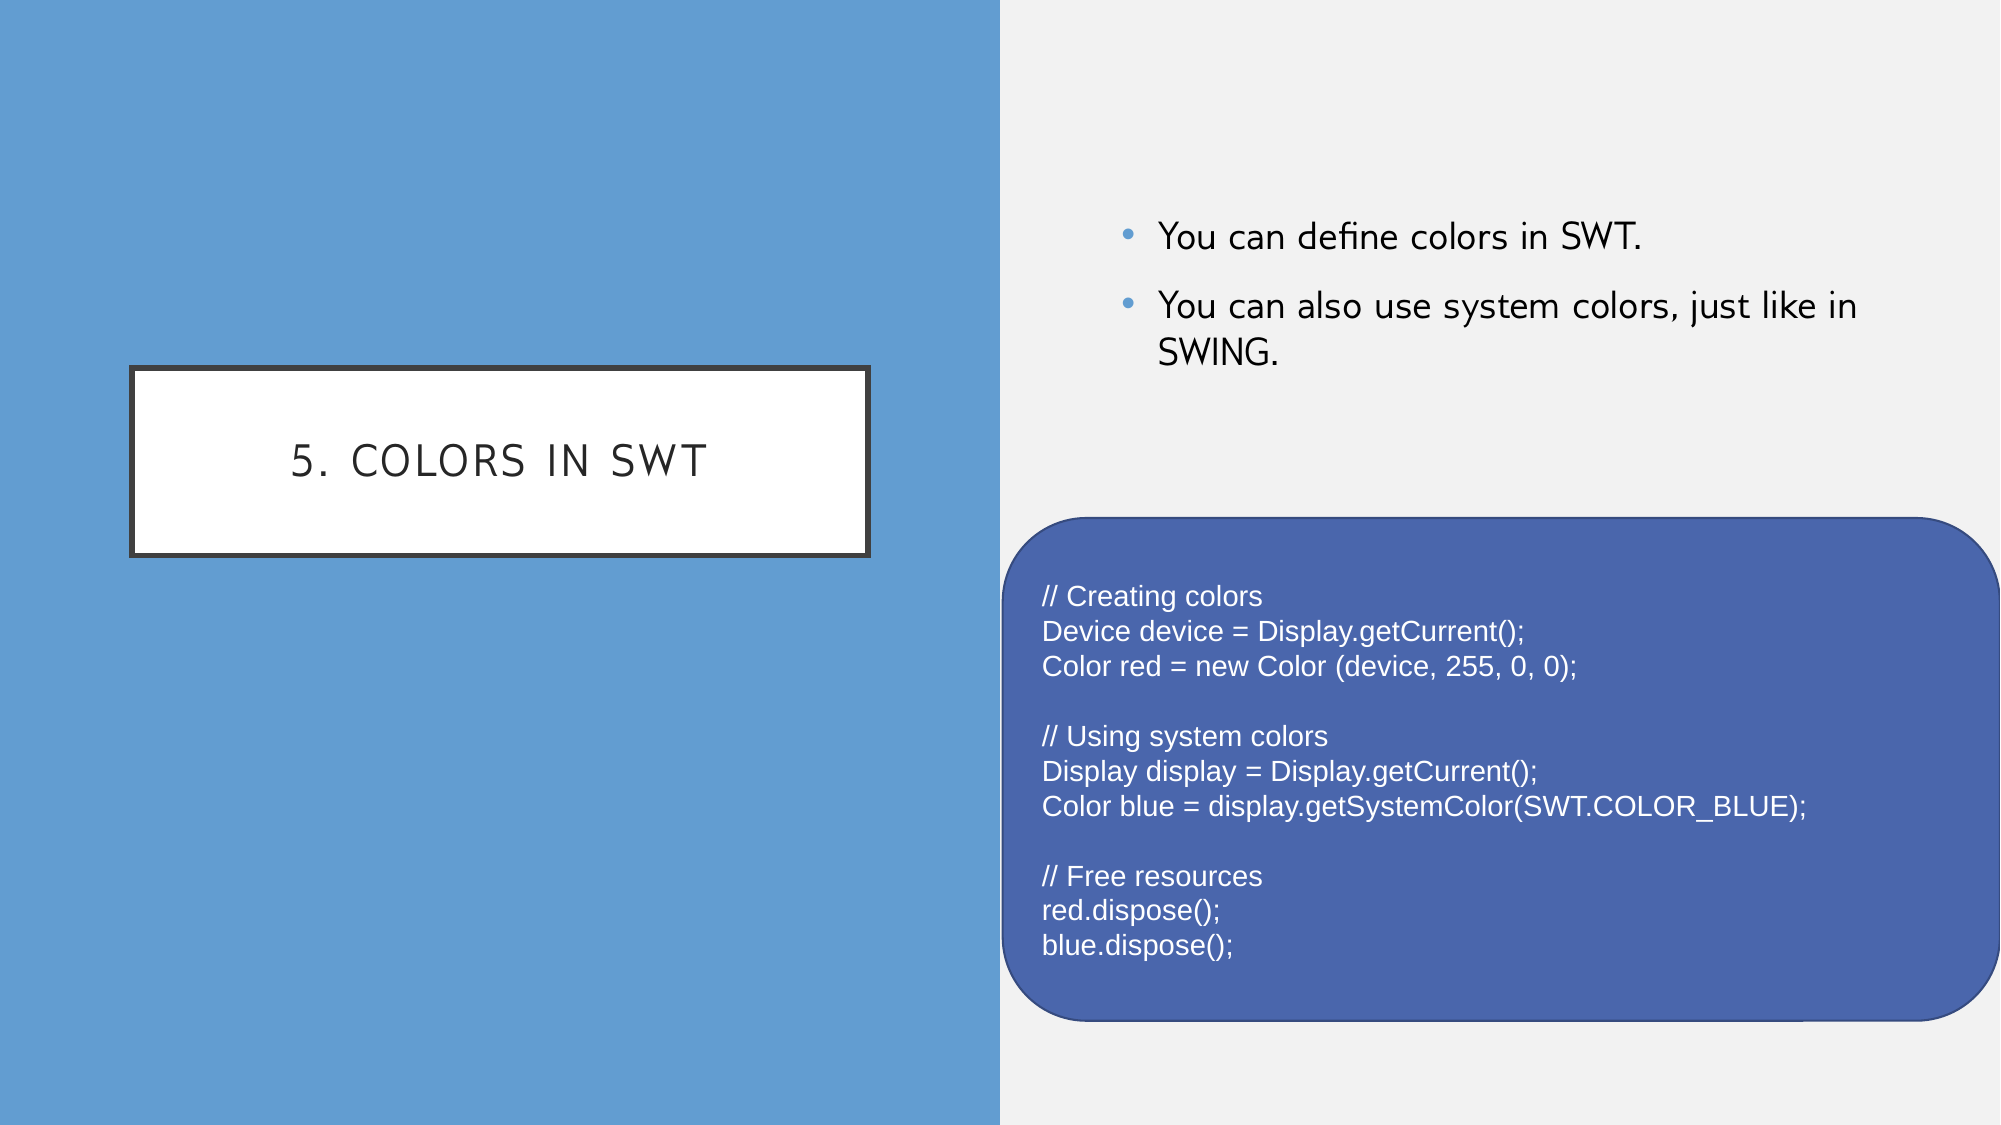

You can define colors in SWT.
You can also use system colors, just like in SWING.
# 5. COLORS IN SWT
// Creating colors
Device device = Display.getCurrent();
Color red = new Color (device, 255, 0, 0);

// Using system colors
Display display = Display.getCurrent();
Color blue = display.getSystemColor(SWT.COLOR_BLUE);

// Free resources
red.dispose();
blue.dispose();